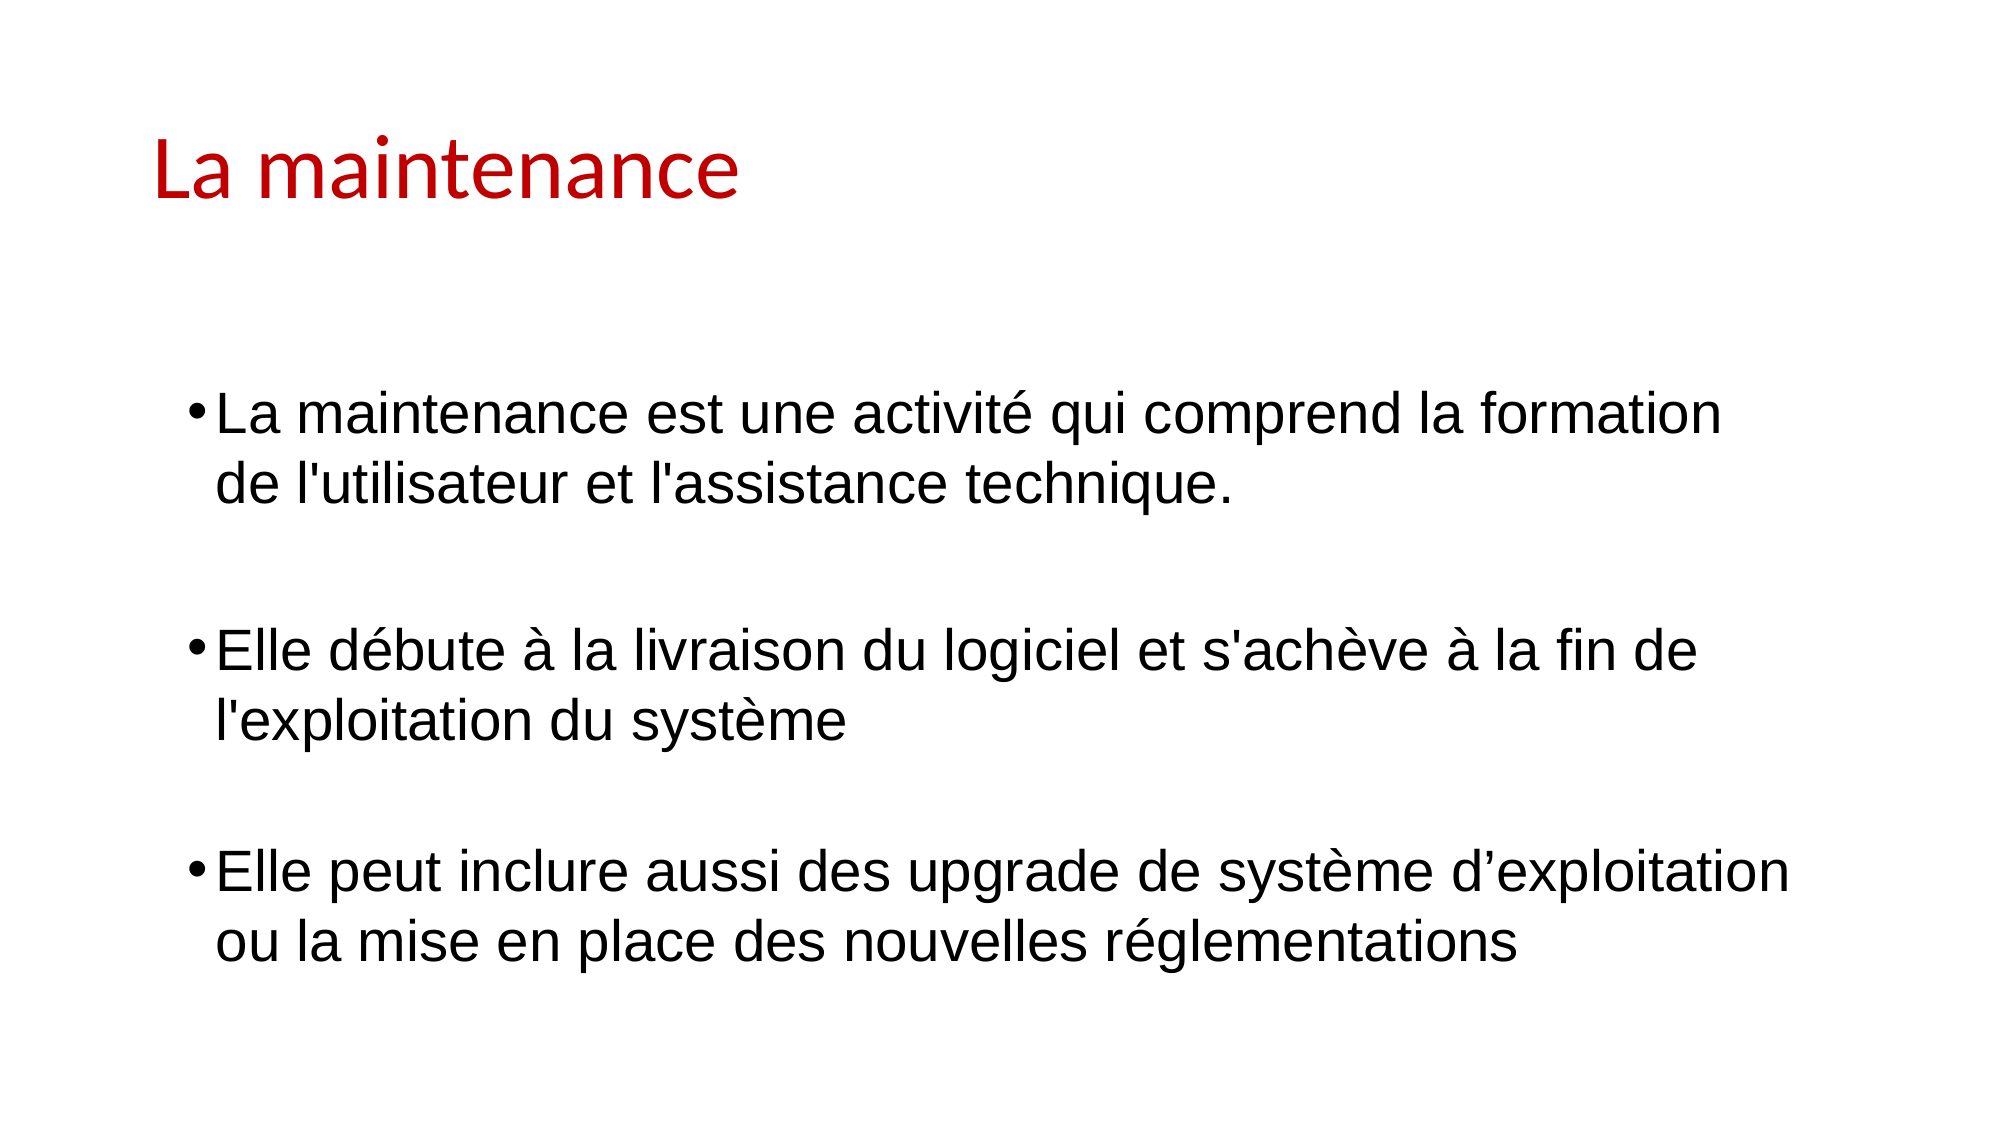

# La maintenance

La maintenance est une activité qui comprend la formation  de l'utilisateur et l'assistance technique.

Elle débute à la livraison du logiciel et s'achève à la fin de  l'exploitation du système

Elle peut inclure aussi des upgrade de système d’exploitation ou la mise en place des nouvelles réglementations